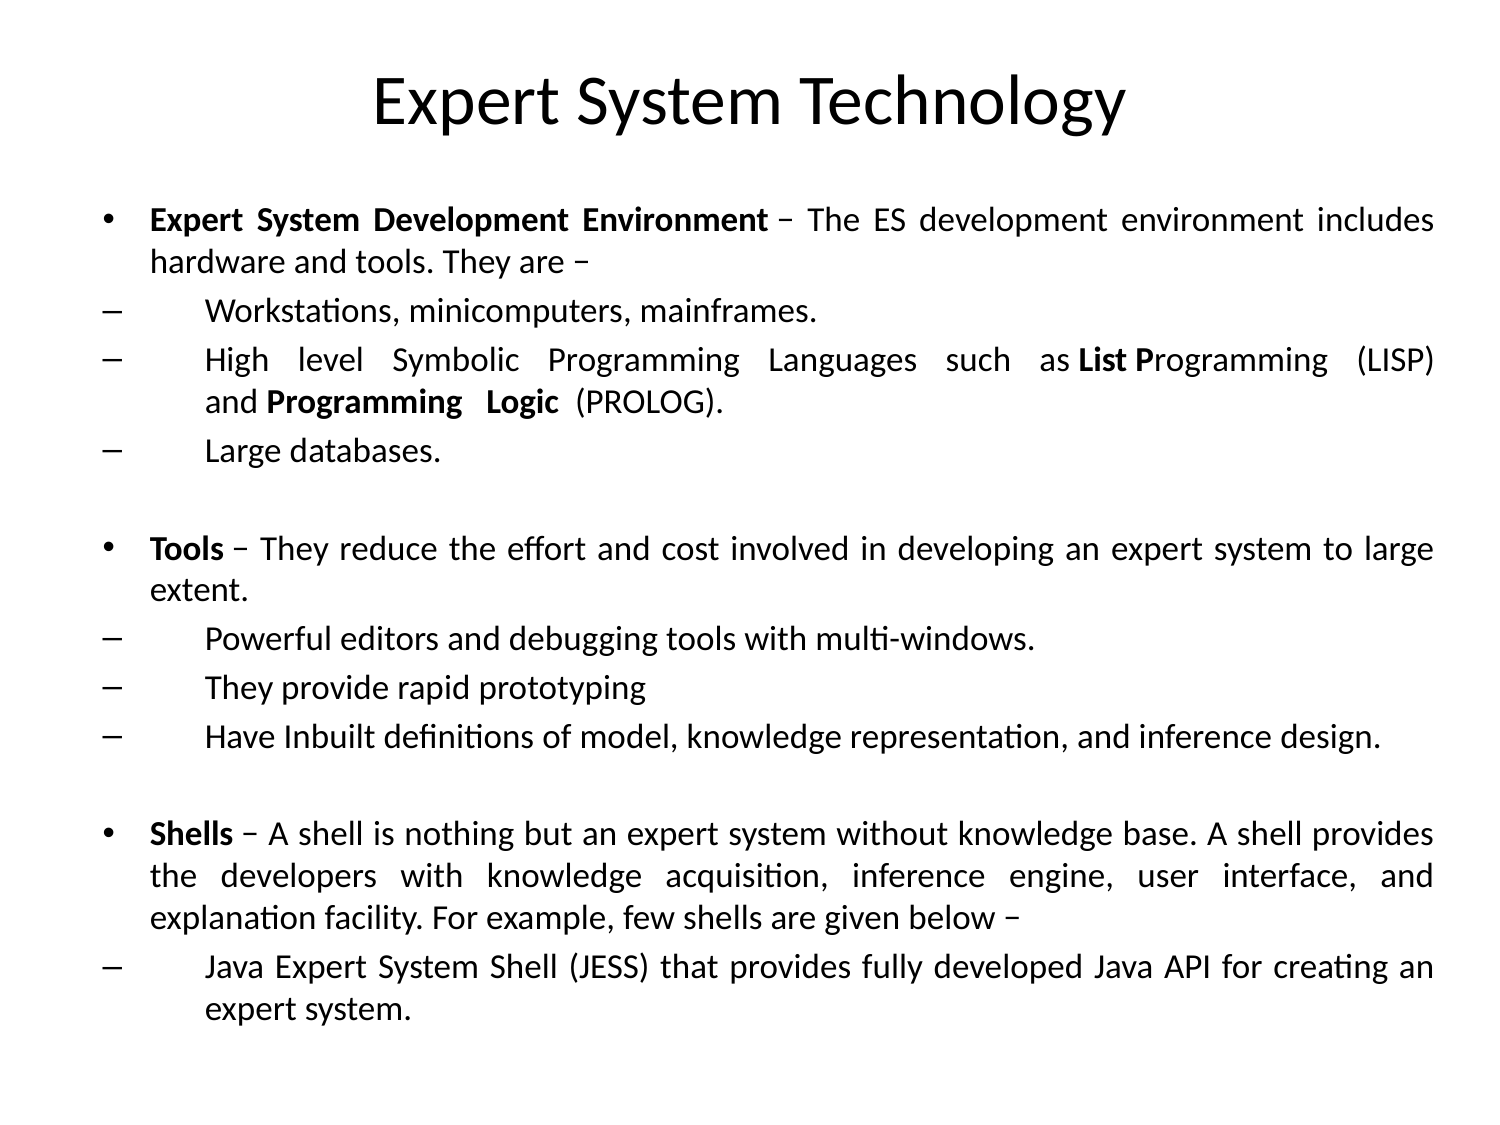

# Expert System Technology

Expert System Development Environment − The ES development environment includes hardware and tools. They are −
Workstations, minicomputers, mainframes.
High level Symbolic Programming Languages such as List Programming (LISP) and Programming   Logic  (PROLOG).
Large databases.

Tools − They reduce the effort and cost involved in developing an expert system to large extent.
Powerful editors and debugging tools with multi-windows.
They provide rapid prototyping
Have Inbuilt definitions of model, knowledge representation, and inference design.

Shells − A shell is nothing but an expert system without knowledge base. A shell provides the developers with knowledge acquisition, inference engine, user interface, and explanation facility. For example, few shells are given below −
Java Expert System Shell (JESS) that provides fully developed Java API for creating an expert system.